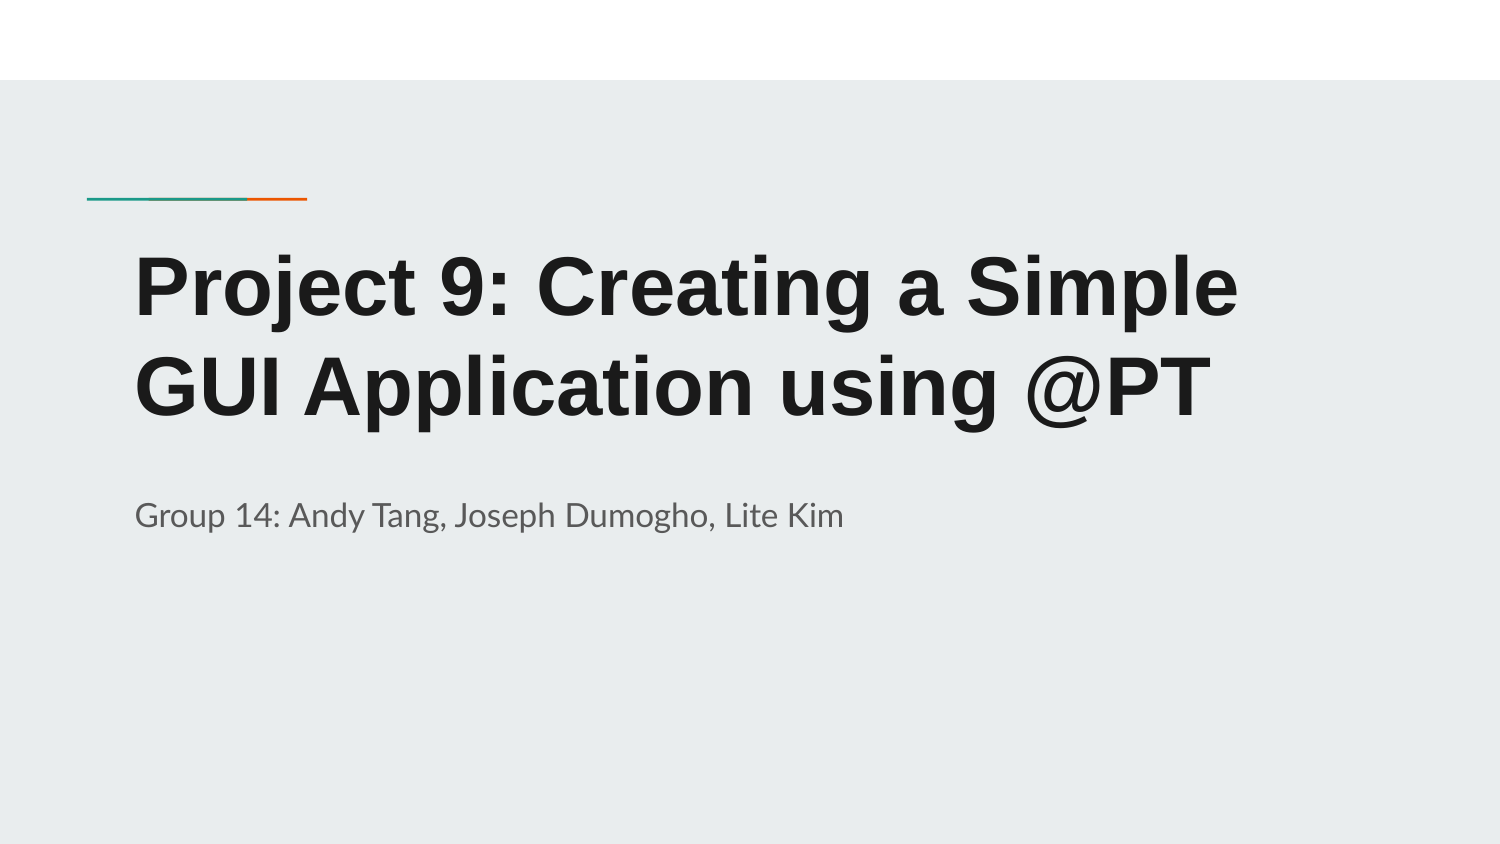

# Project 9: Creating a Simple GUI Application using @PT
Group 14: Andy Tang, Joseph Dumogho, Lite Kim